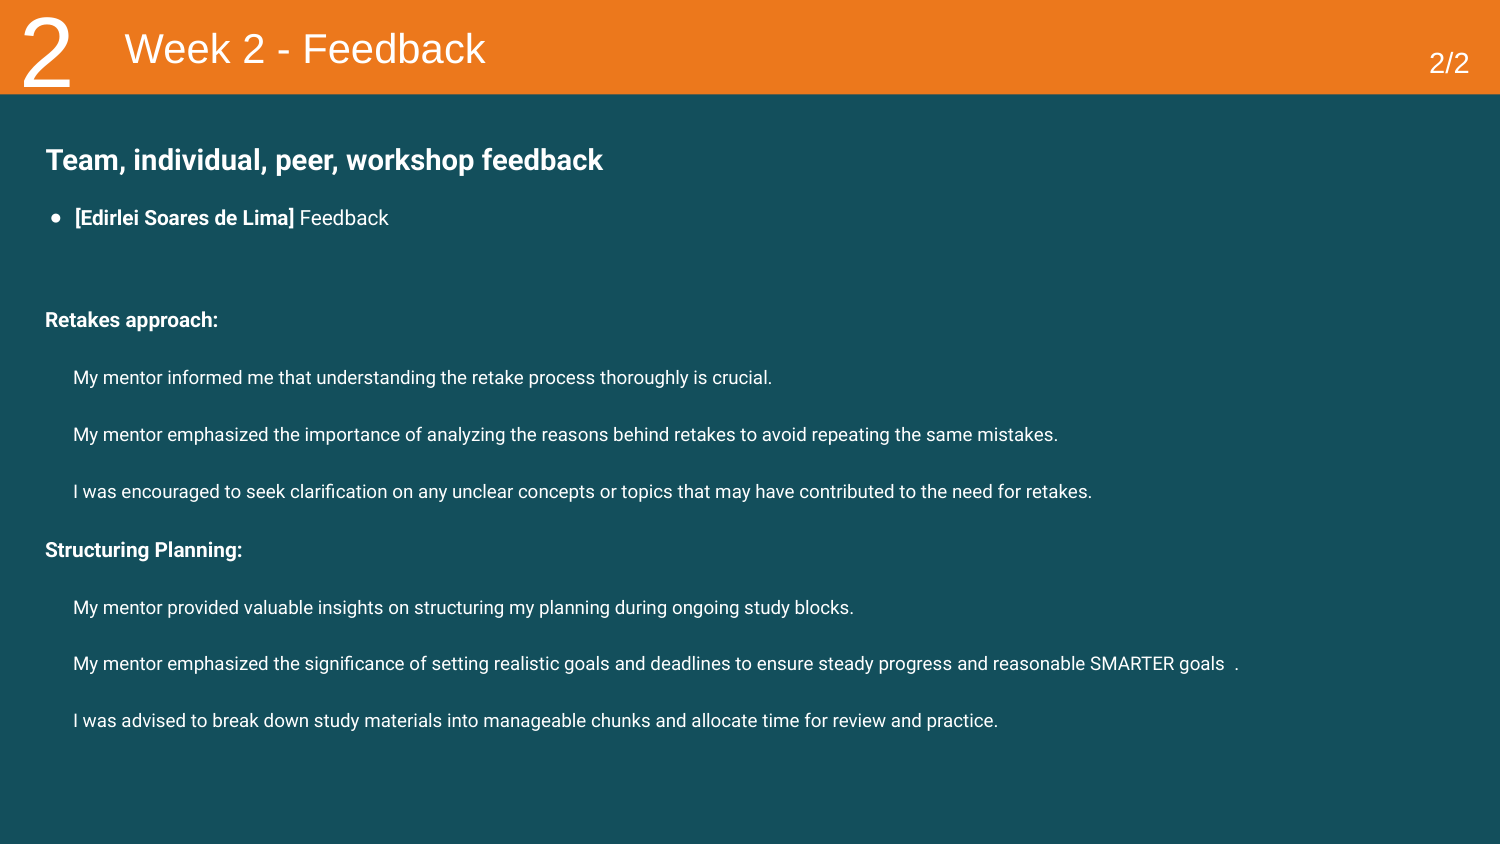

2
# Week 2 - Feedback
2/2
Team, individual, peer, workshop feedback
[Edirlei Soares de Lima] Feedback

Retakes approach:
My mentor informed me that understanding the retake process thoroughly is crucial.
My mentor emphasized the importance of analyzing the reasons behind retakes to avoid repeating the same mistakes.
I was encouraged to seek clarification on any unclear concepts or topics that may have contributed to the need for retakes.
Structuring Planning:
My mentor provided valuable insights on structuring my planning during ongoing study blocks.
My mentor emphasized the significance of setting realistic goals and deadlines to ensure steady progress and reasonable SMARTER goals  .
I was advised to break down study materials into manageable chunks and allocate time for review and practice.